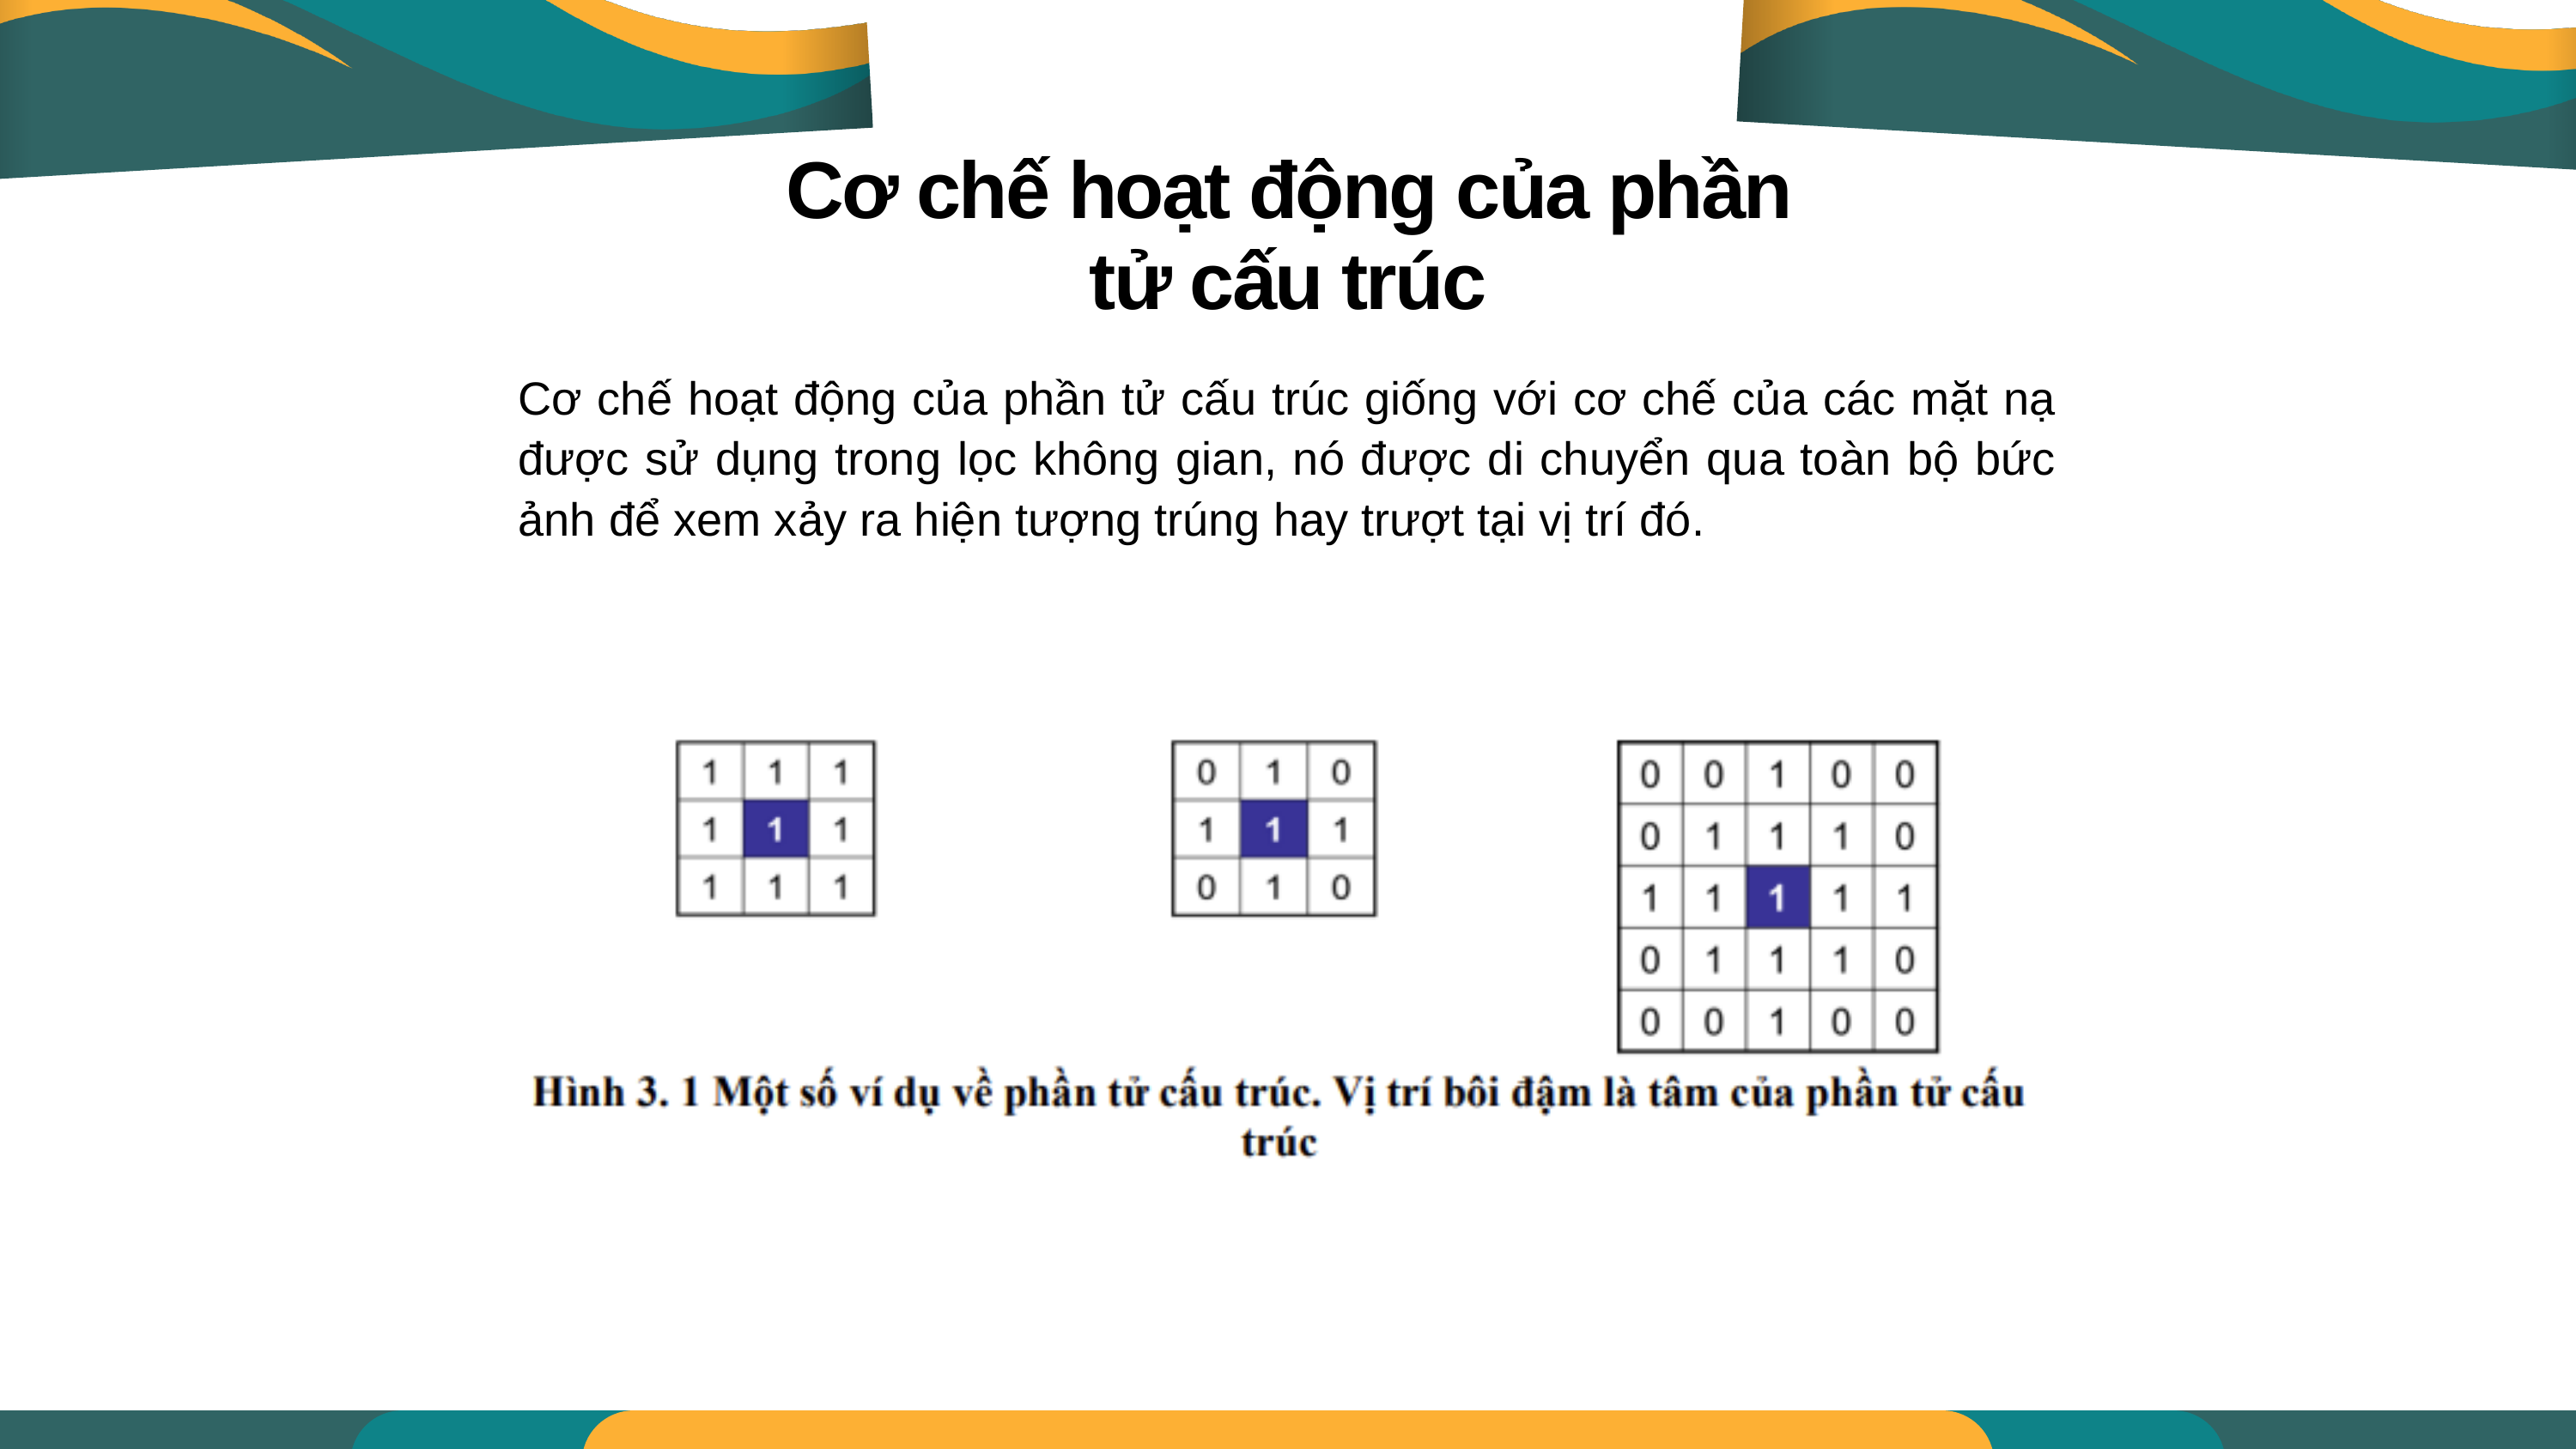

Cơ chế hoạt động của phần tử cấu trúc
Cơ chế hoạt động của phần tử cấu trúc giống với cơ chế của các mặt nạ được sử dụng trong lọc không gian, nó được di chuyển qua toàn bộ bức ảnh để xem xảy ra hiện tượng trúng hay trượt tại vị trí đó.
Performance Expectations Of Employees & Superiors

Setting Performance Standards